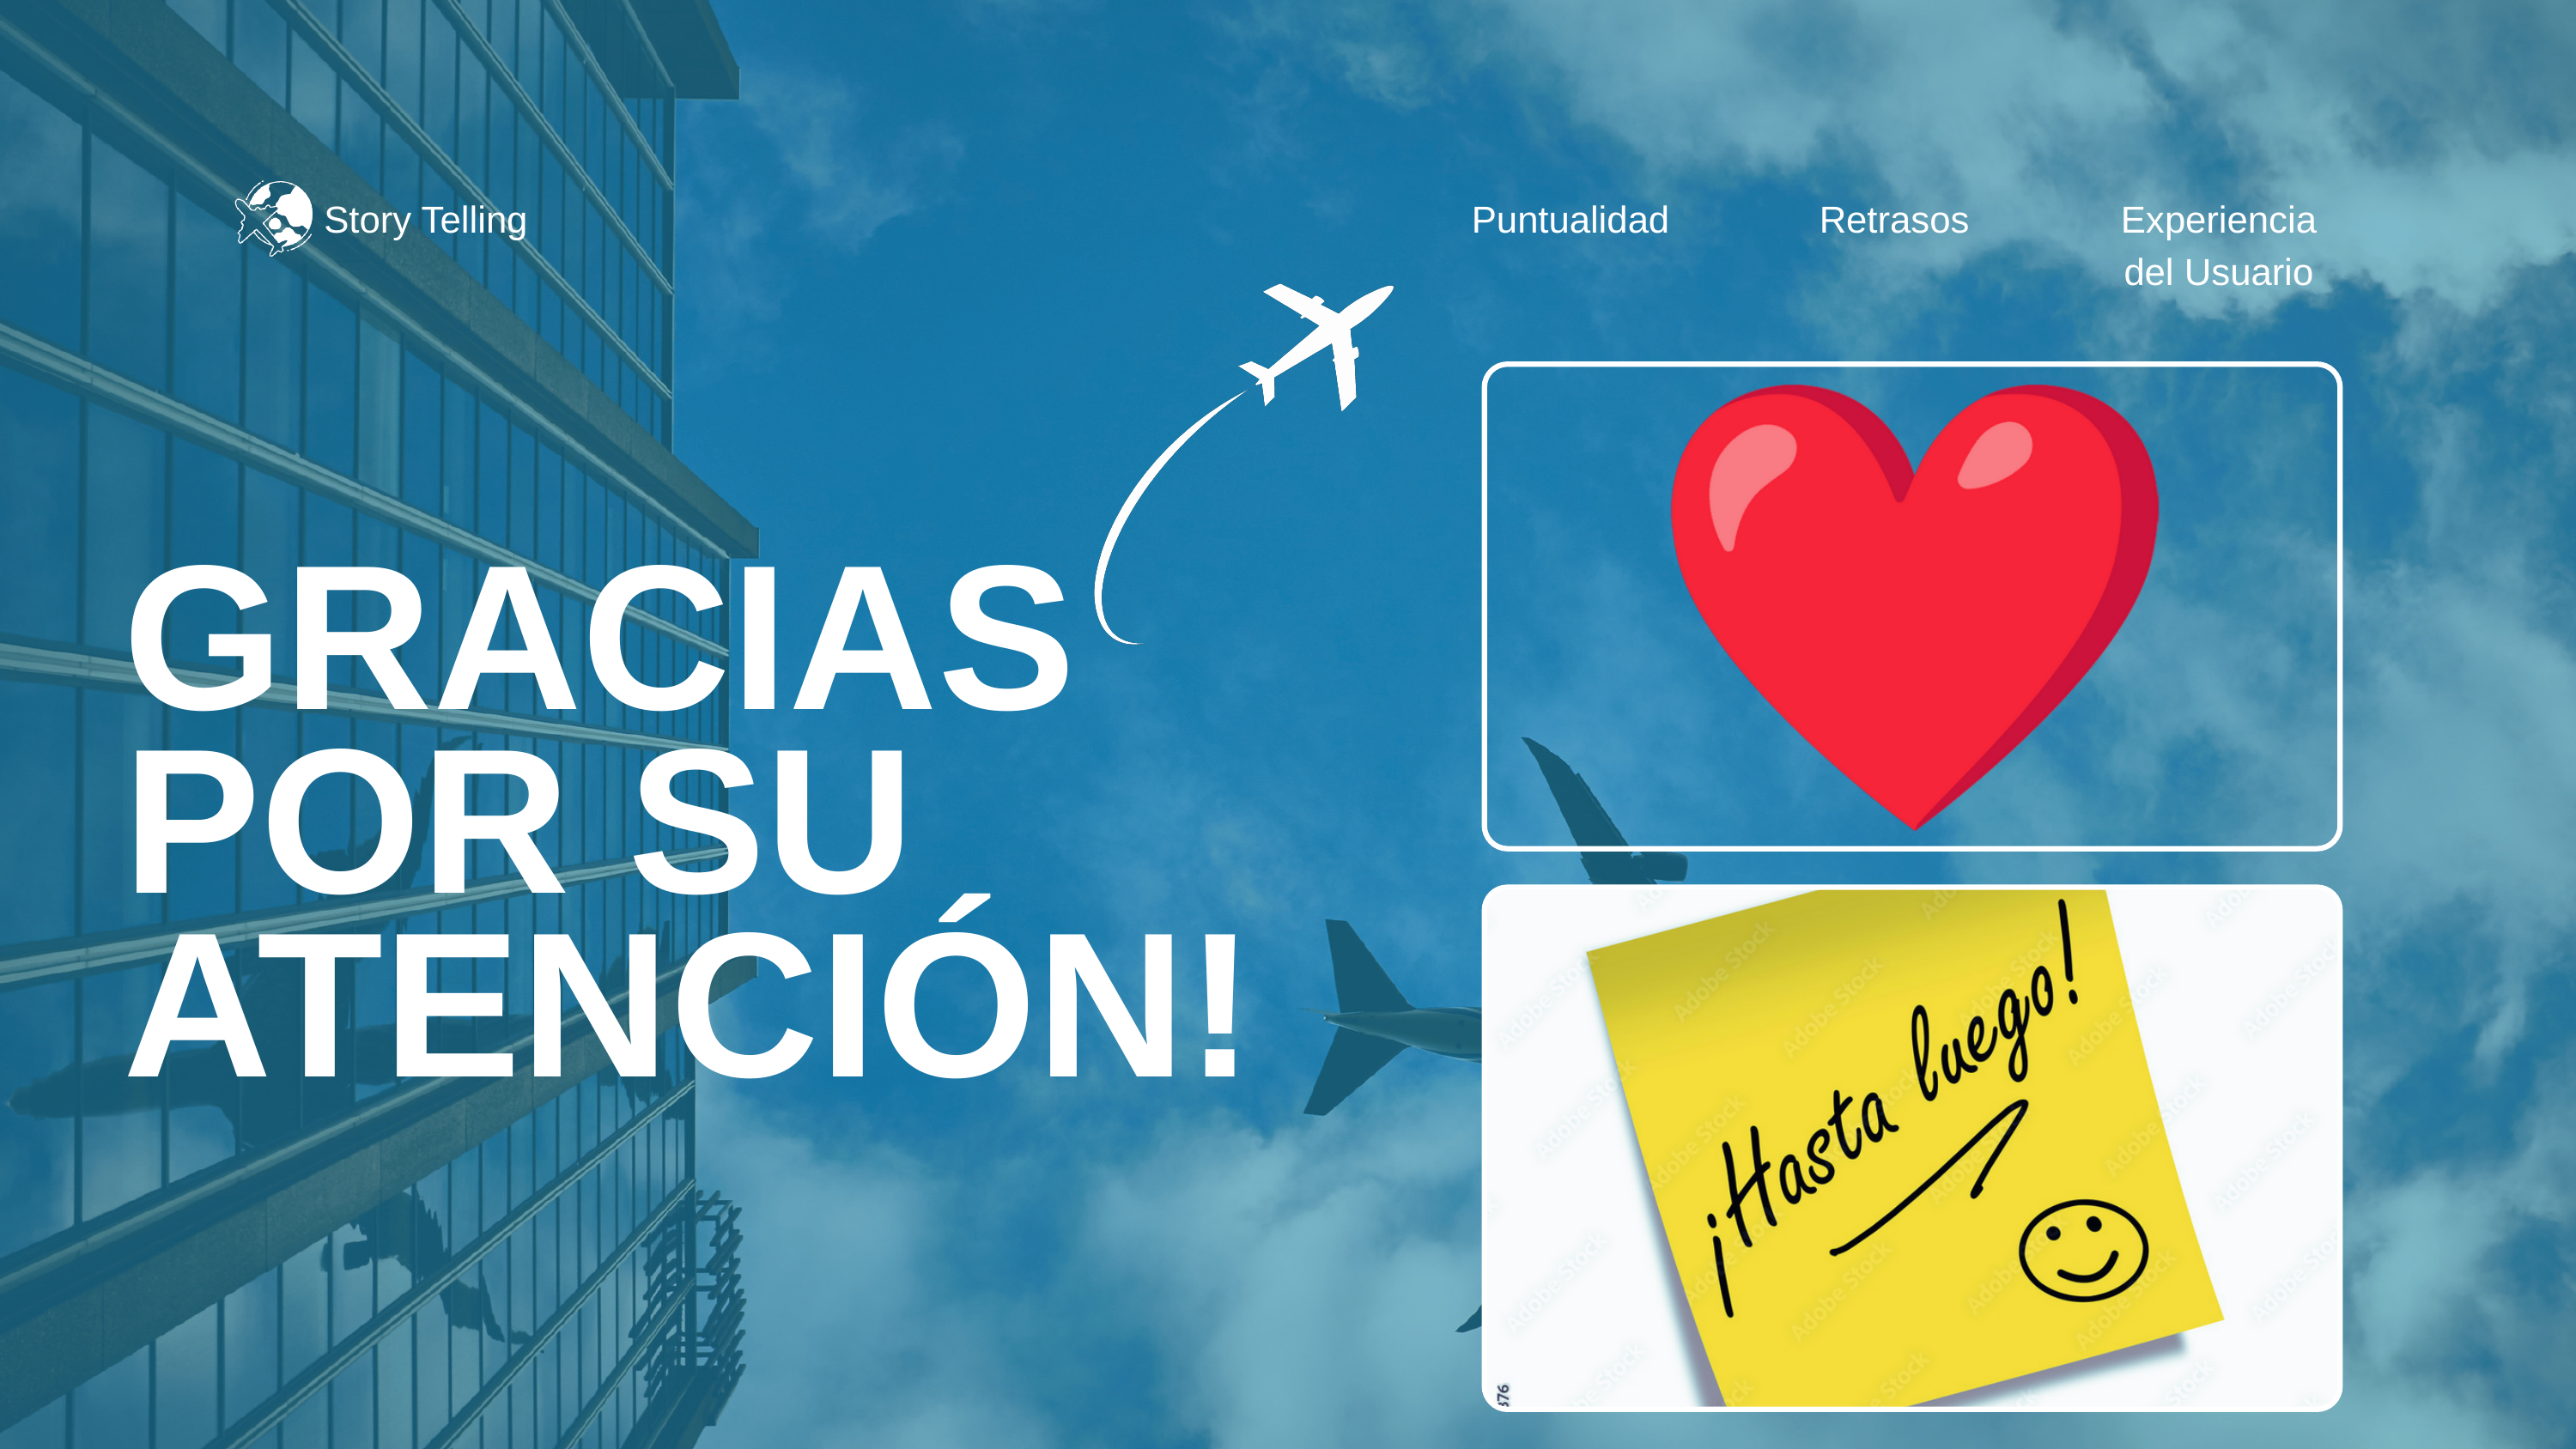

Story Telling
Puntualidad
Retrasos
Experiencia del Usuario

GRACIAS
POR SU ATENCIÓN!